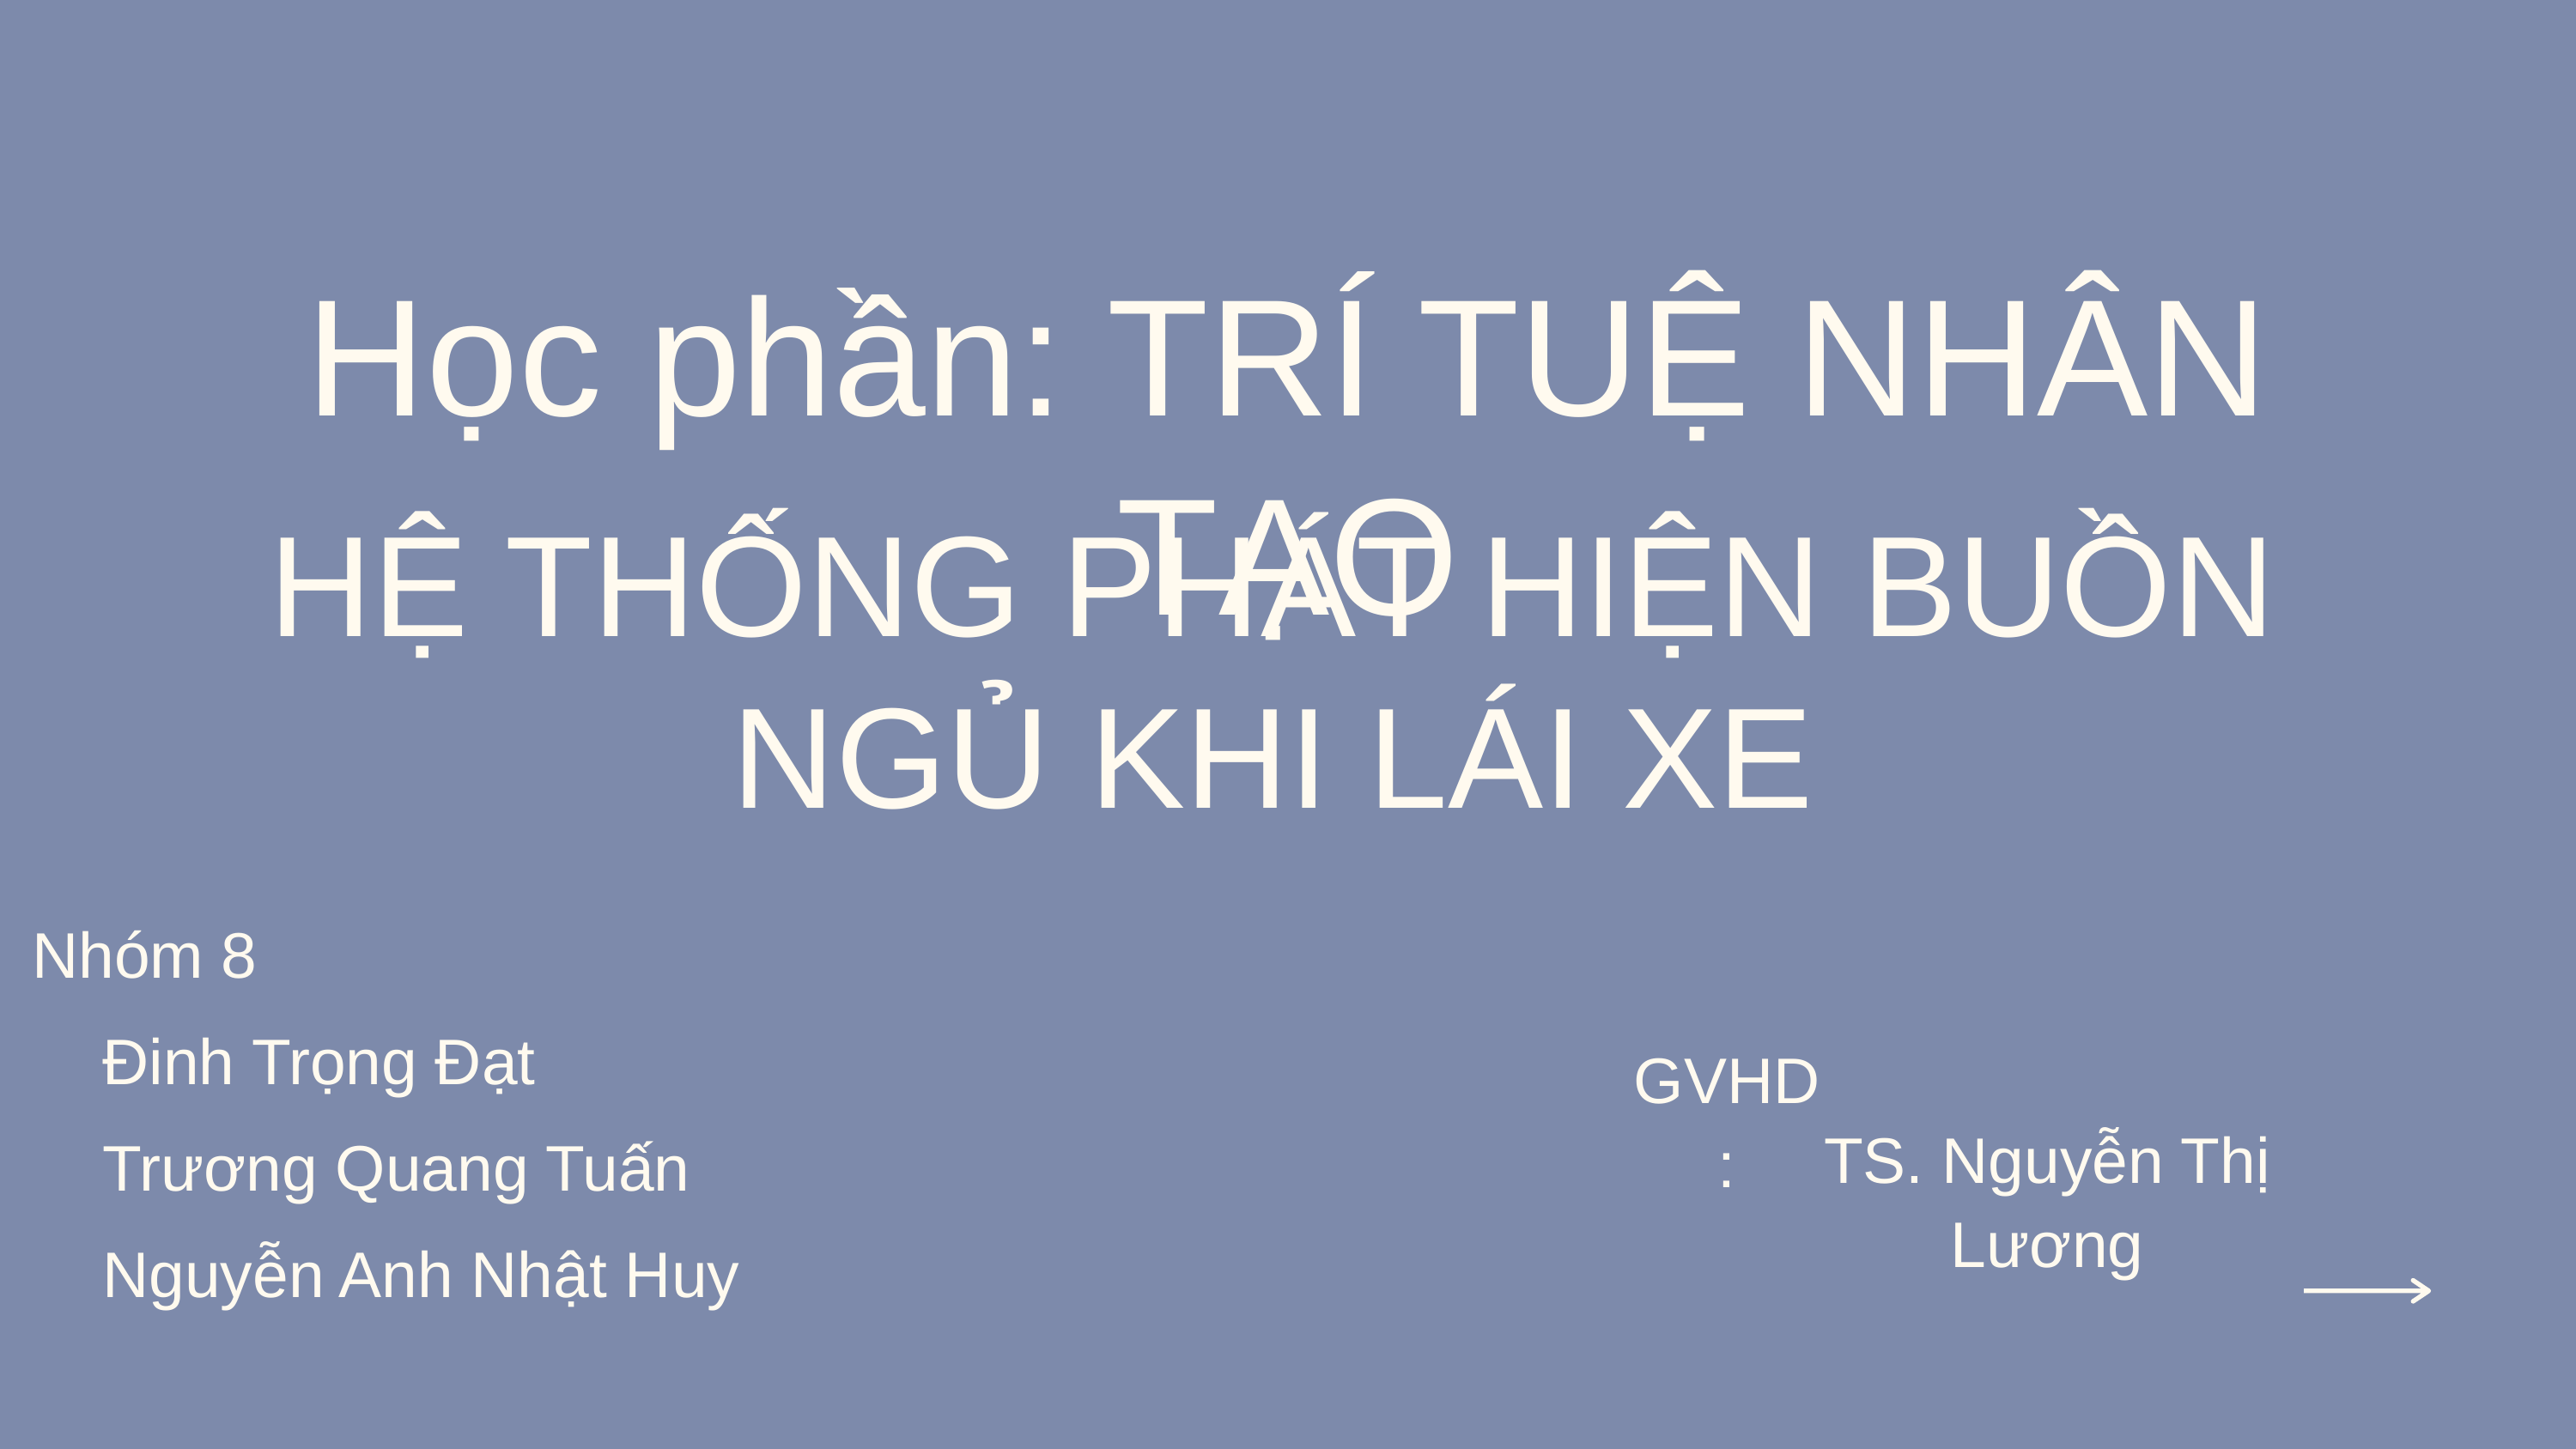

Học phần: TRÍ TUỆ NHÂN TẠO

HỆ THỐNG PHÁT HIỆN BUỒN NGỦ KHI LÁI XE
Nhóm 8
Đinh Trọng Đạt
GVHD:
TS. Nguyễn Thị Lương

Trương Quang Tuấn
Nguyễn Anh Nhật Huy